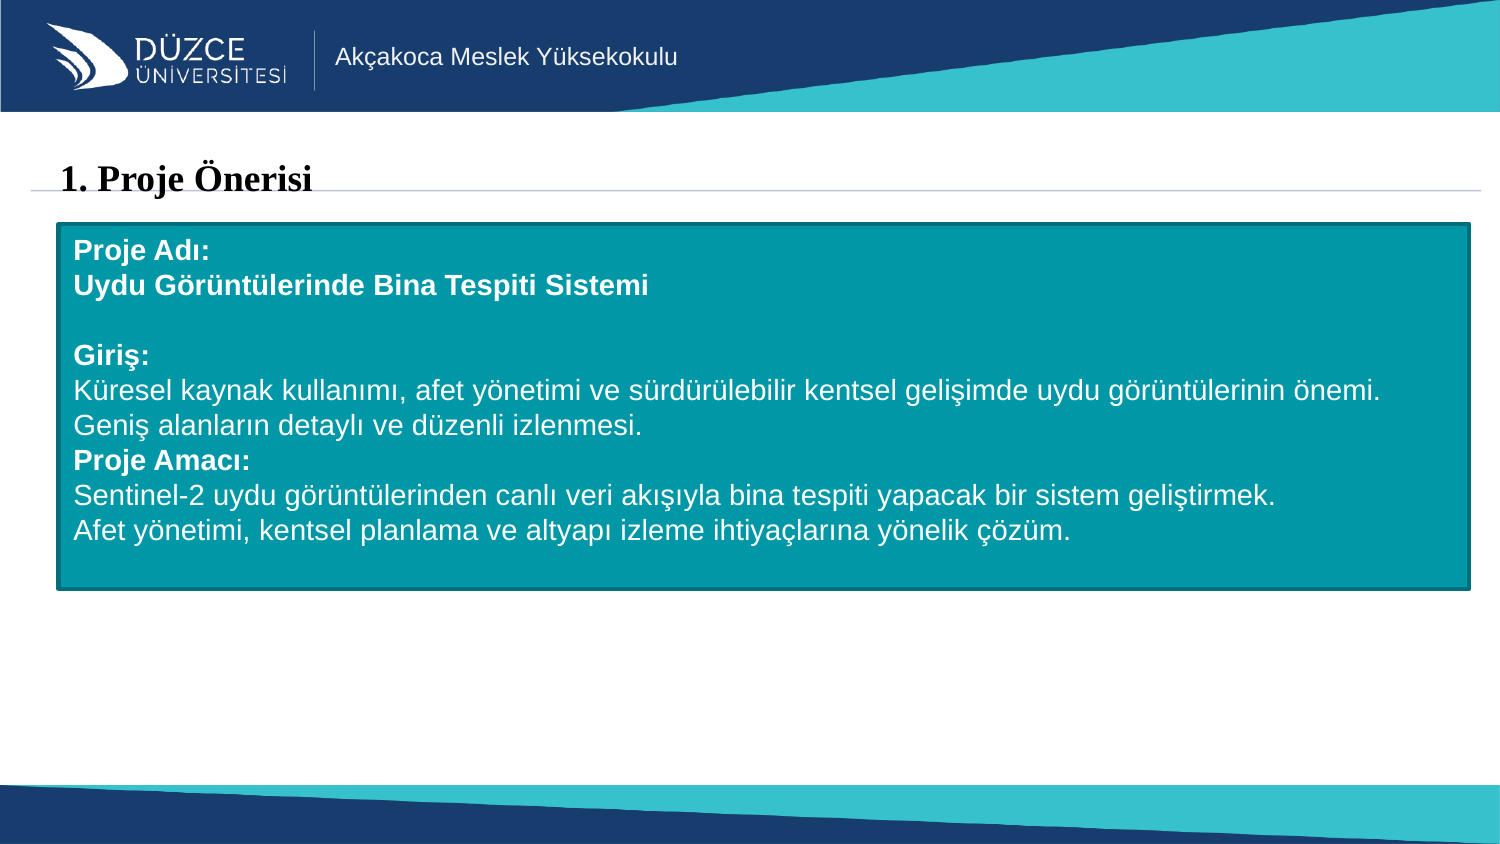

Akçakoca Meslek Yüksekokulu
1. Proje Önerisi
Proje Adı:
Uydu Görüntülerinde Bina Tespiti Sistemi

Giriş:
Küresel kaynak kullanımı, afet yönetimi ve sürdürülebilir kentsel gelişimde uydu görüntülerinin önemi.
Geniş alanların detaylı ve düzenli izlenmesi.
Proje Amacı:
Sentinel-2 uydu görüntülerinden canlı veri akışıyla bina tespiti yapacak bir sistem geliştirmek.
Afet yönetimi, kentsel planlama ve altyapı izleme ihtiyaçlarına yönelik çözüm.